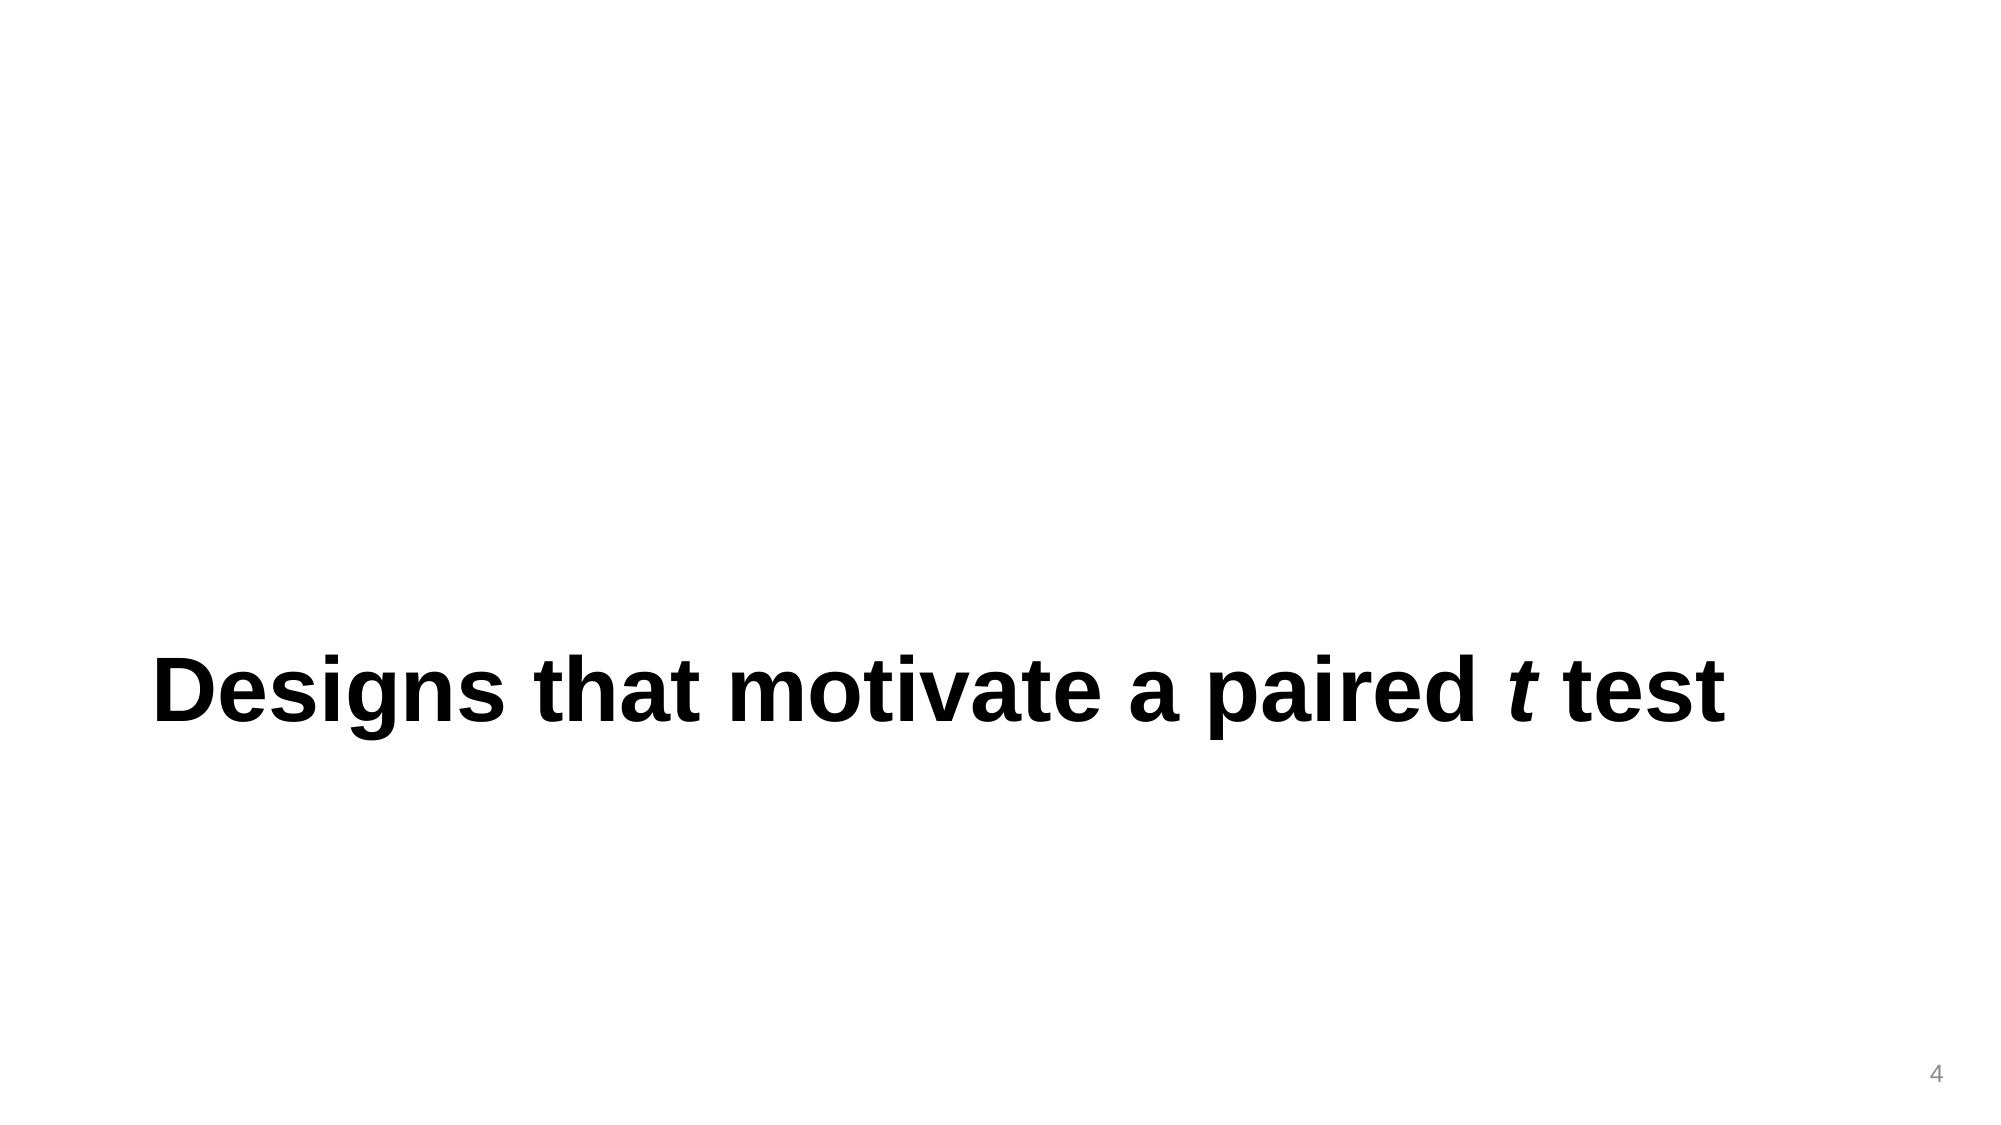

# Designs that motivate a paired t test

4